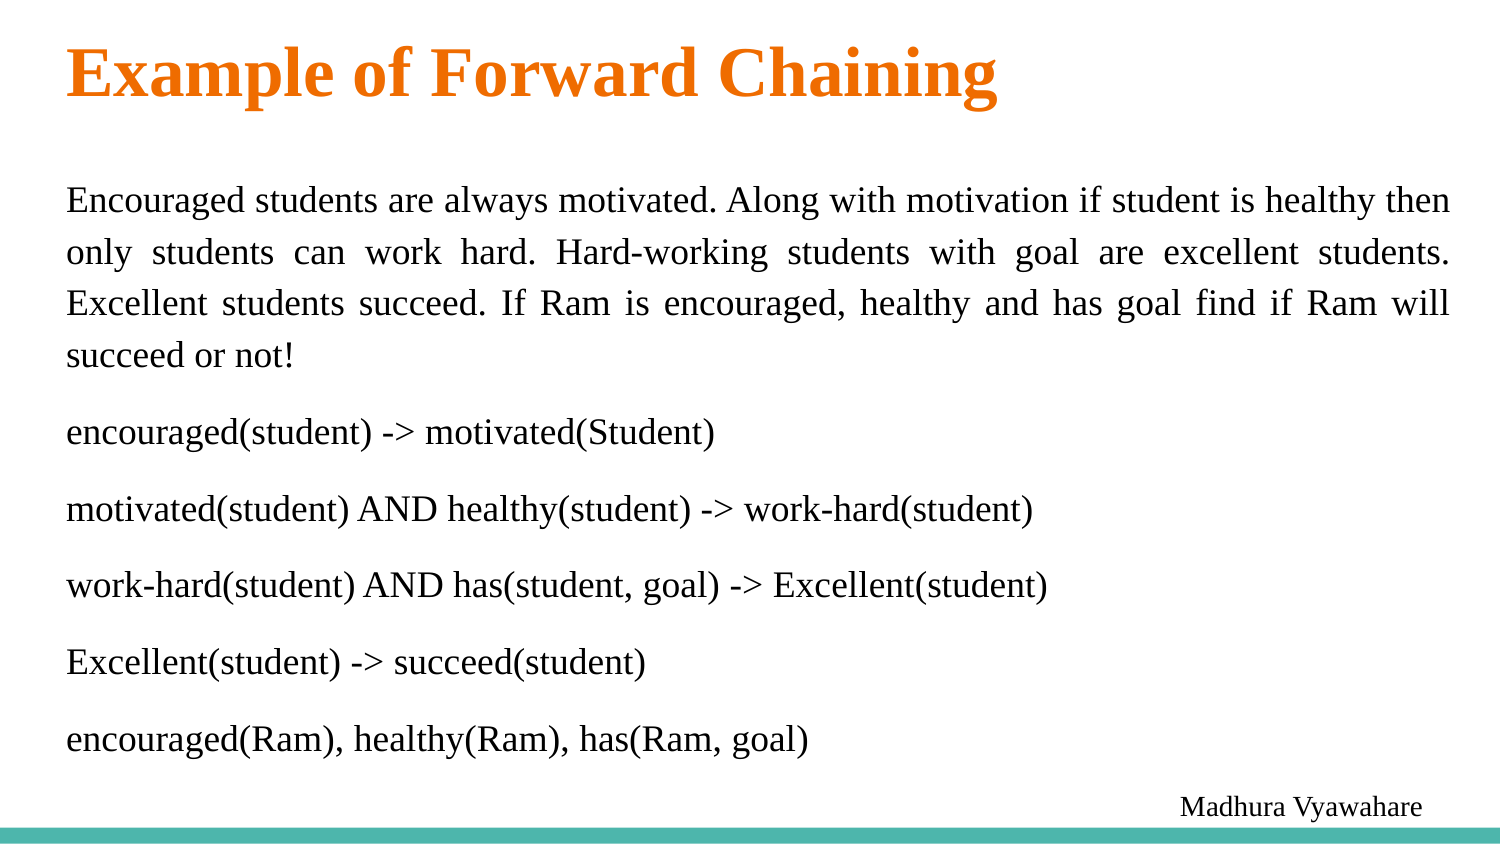

# Example of Forward Chaining
Encouraged students are always motivated. Along with motivation if student is healthy then only students can work hard. Hard-working students with goal are excellent students. Excellent students succeed. If Ram is encouraged, healthy and has goal find if Ram will succeed or not!
encouraged(student) -> motivated(Student)
motivated(student) AND healthy(student) -> work-hard(student)
work-hard(student) AND has(student, goal) -> Excellent(student)
Excellent(student) -> succeed(student)
encouraged(Ram), healthy(Ram), has(Ram, goal)